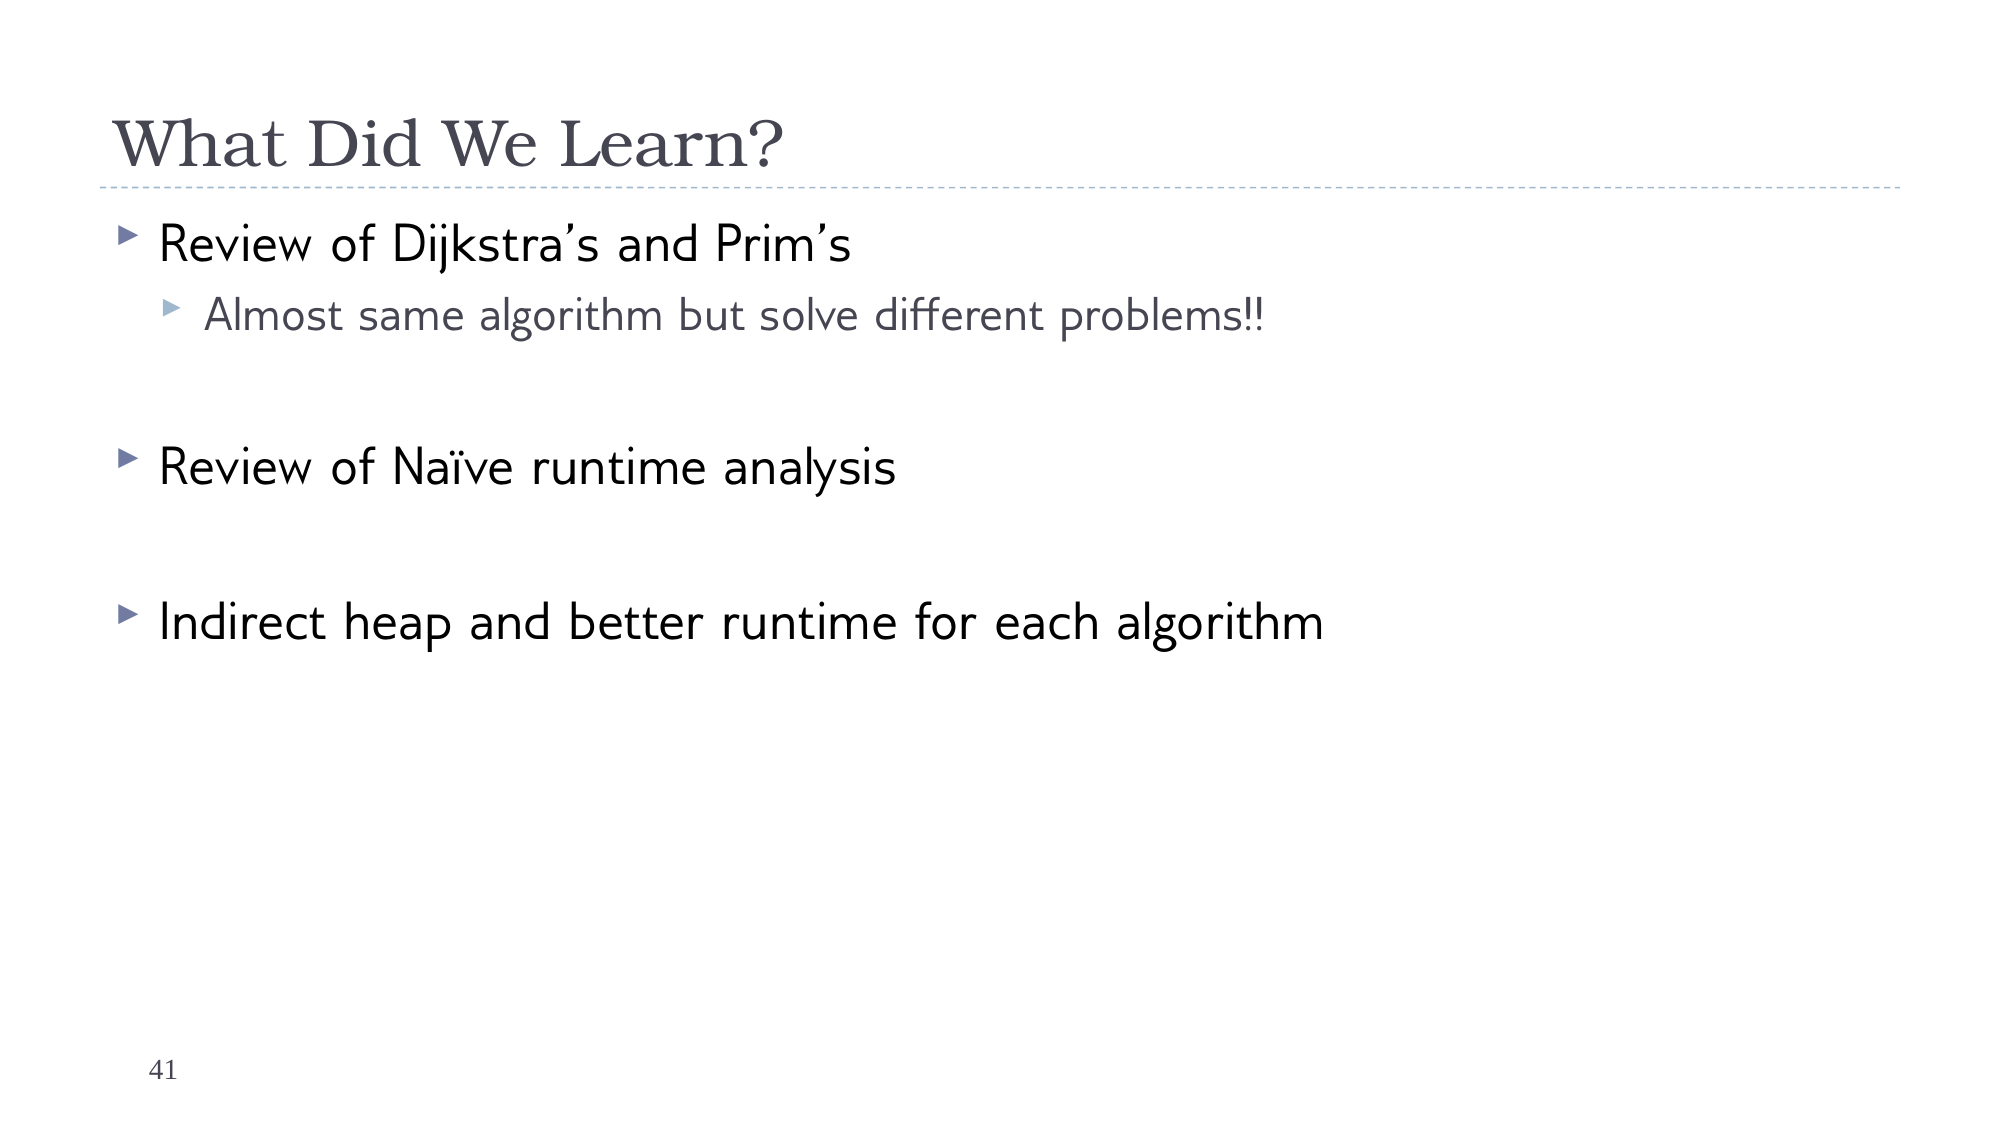

# What Did We Learn?
Review of Dijkstra’s and Prim’s
Almost same algorithm but solve different problems!!

Review of Naïve runtime analysis

Indirect heap and better runtime for each algorithm
41